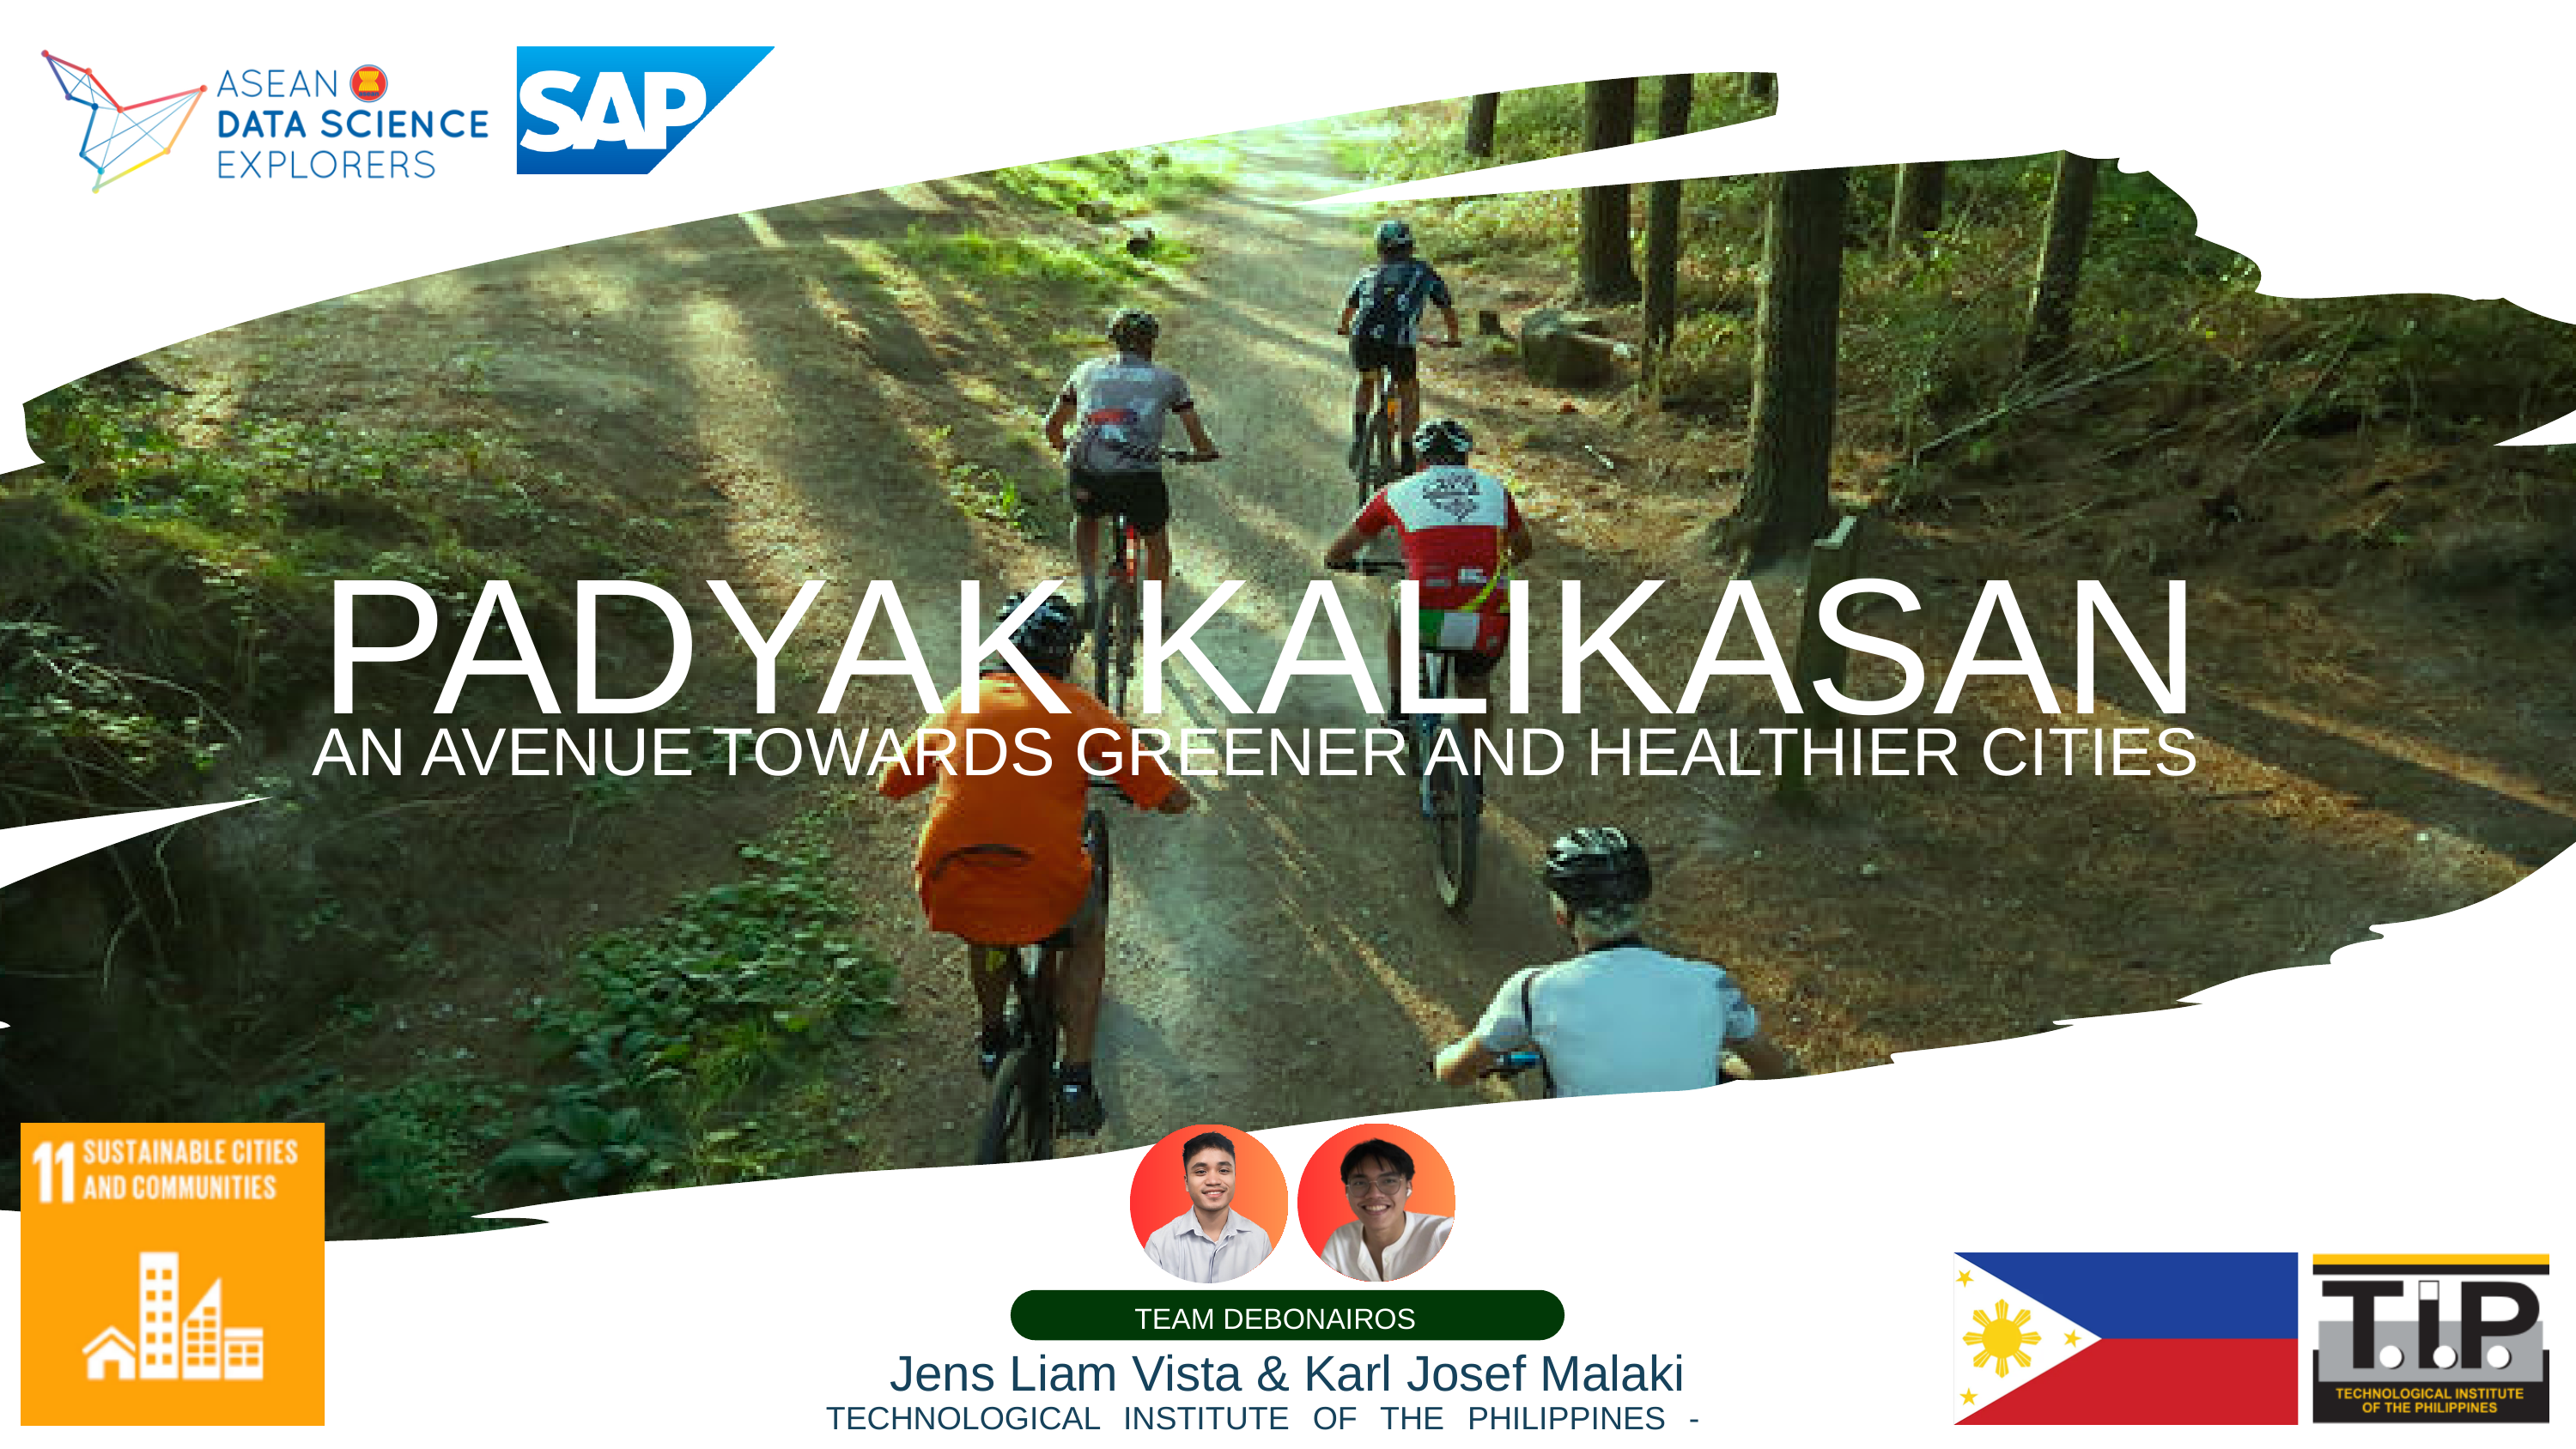

PADYAK KALIKASAN
AN AVENUE TOWARDS GREENER AND HEALTHIER CITIES

TEAM DEBONAIROS
Jens Liam Vista & Karl Josef Malaki
TECHNOLOGICAL INSTITUTE OF THE PHILIPPINES - QUEZON CITY